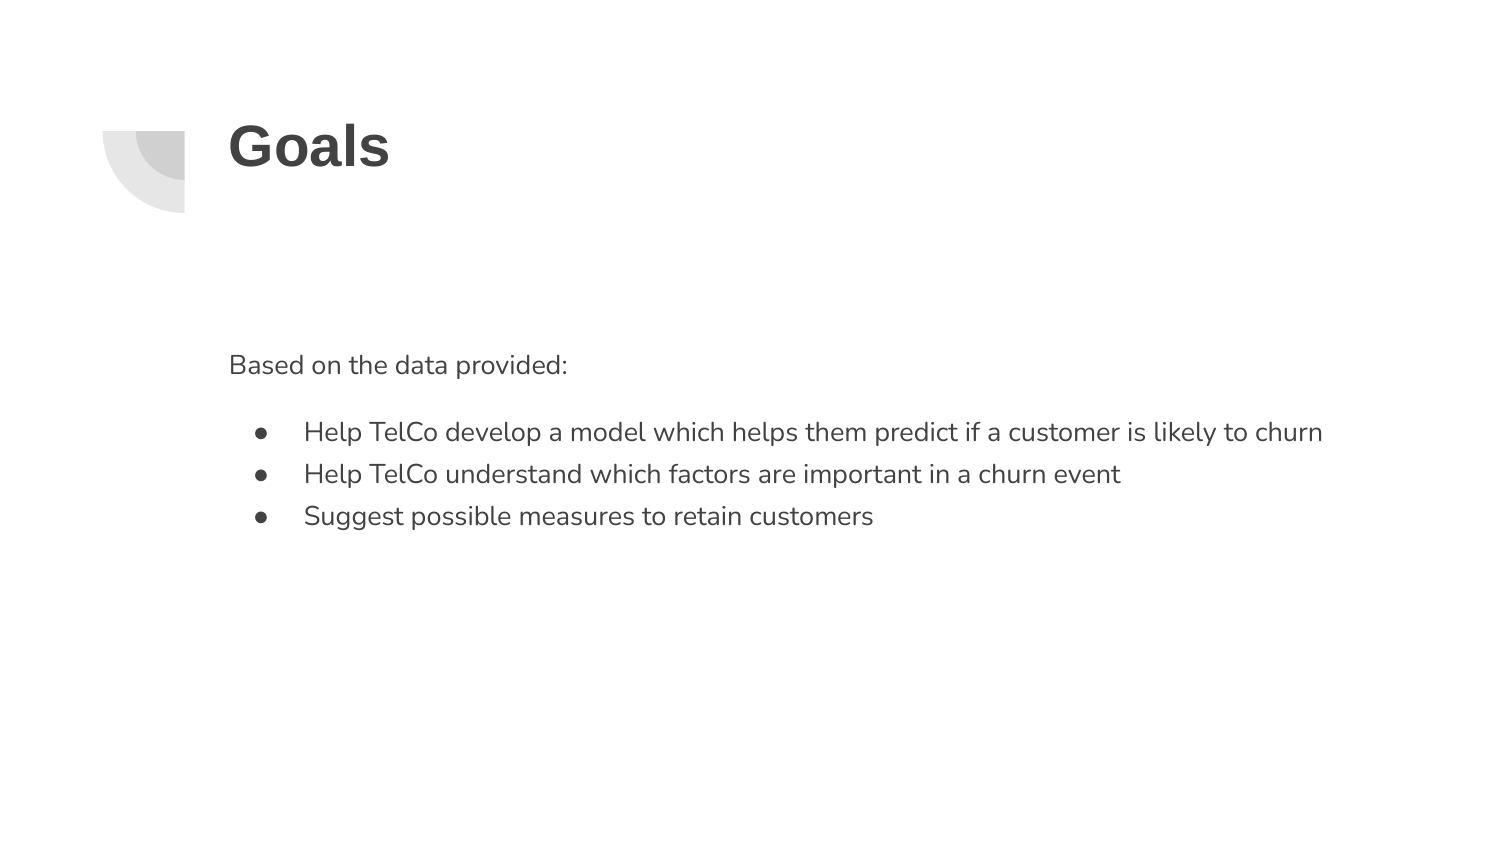

# Goals
Based on the data provided:
Help TelCo develop a model which helps them predict if a customer is likely to churn
Help TelCo understand which factors are important in a churn event
Suggest possible measures to retain customers